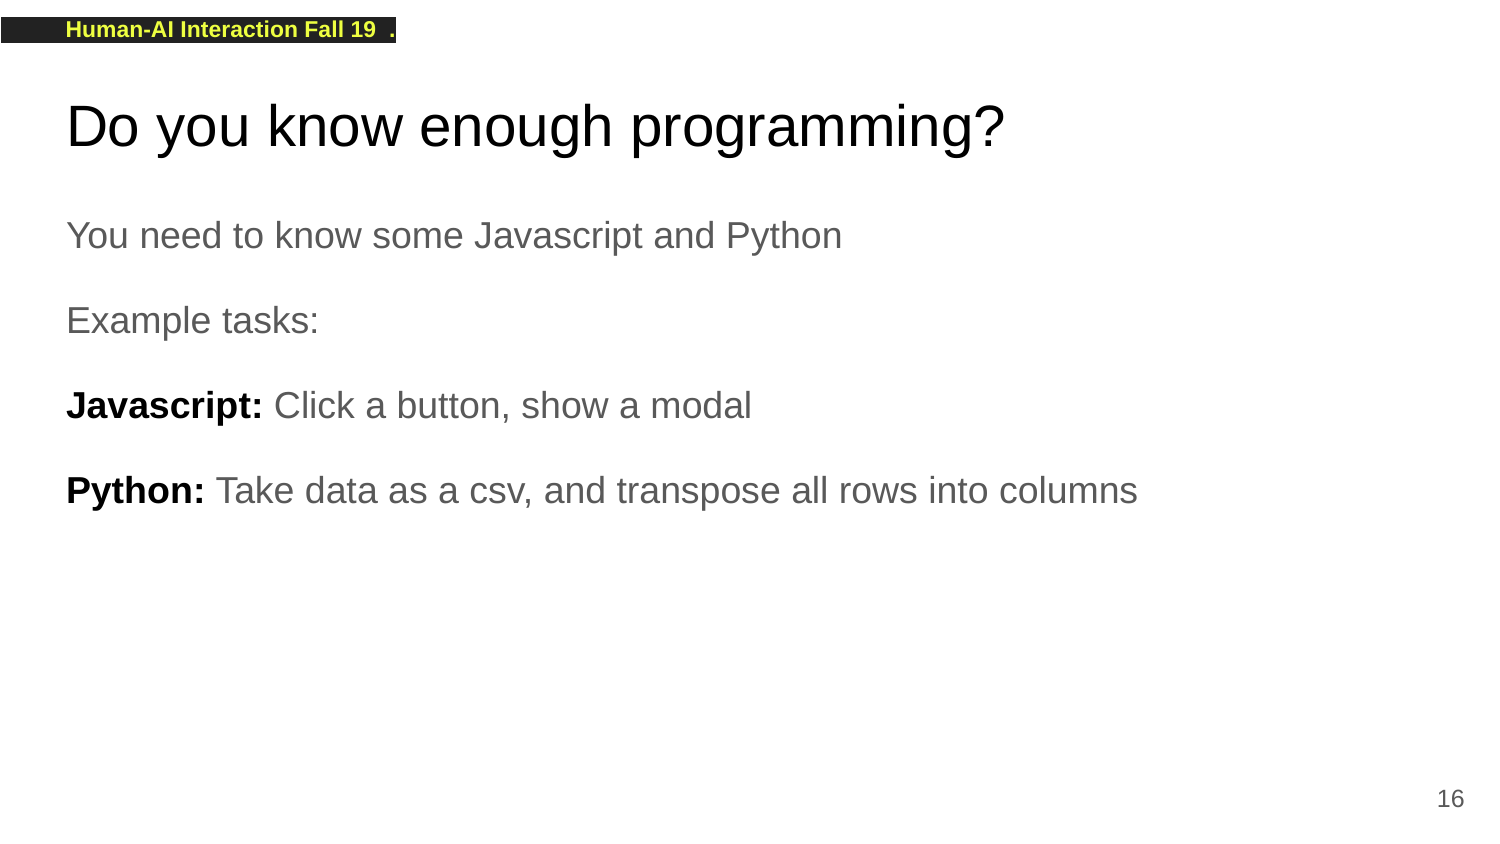

# Do you know enough programming?
You need to know some Javascript and Python
Example tasks:
Javascript: Click a button, show a modal
Python: Take data as a csv, and transpose all rows into columns

16